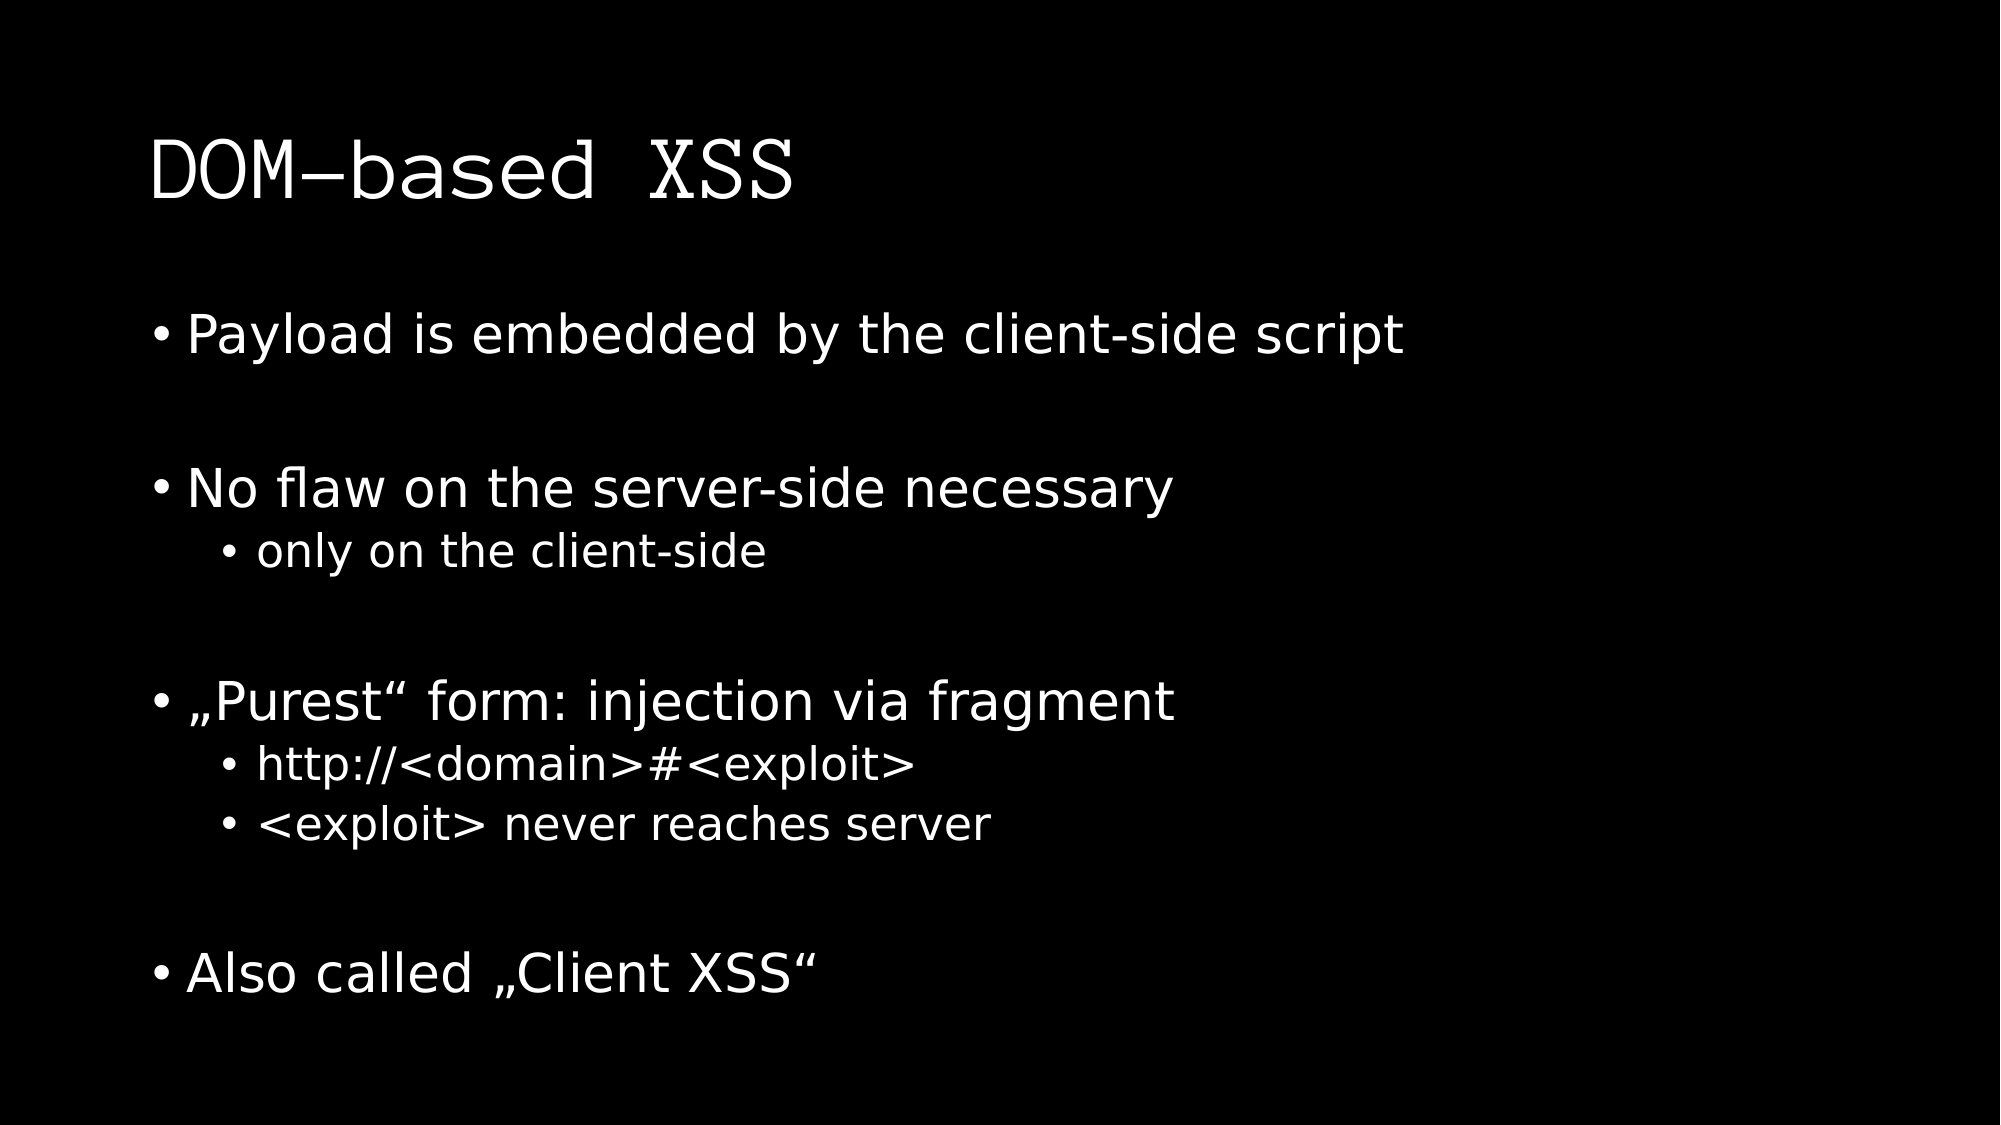

# DOM-based XSS
Payload is embedded by the client-side script

No flaw on the server-side necessary
only on the client-side

„Purest“ form: injection via fragment
http://<domain>#<exploit>
<exploit> never reaches server

Also called „Client XSS“